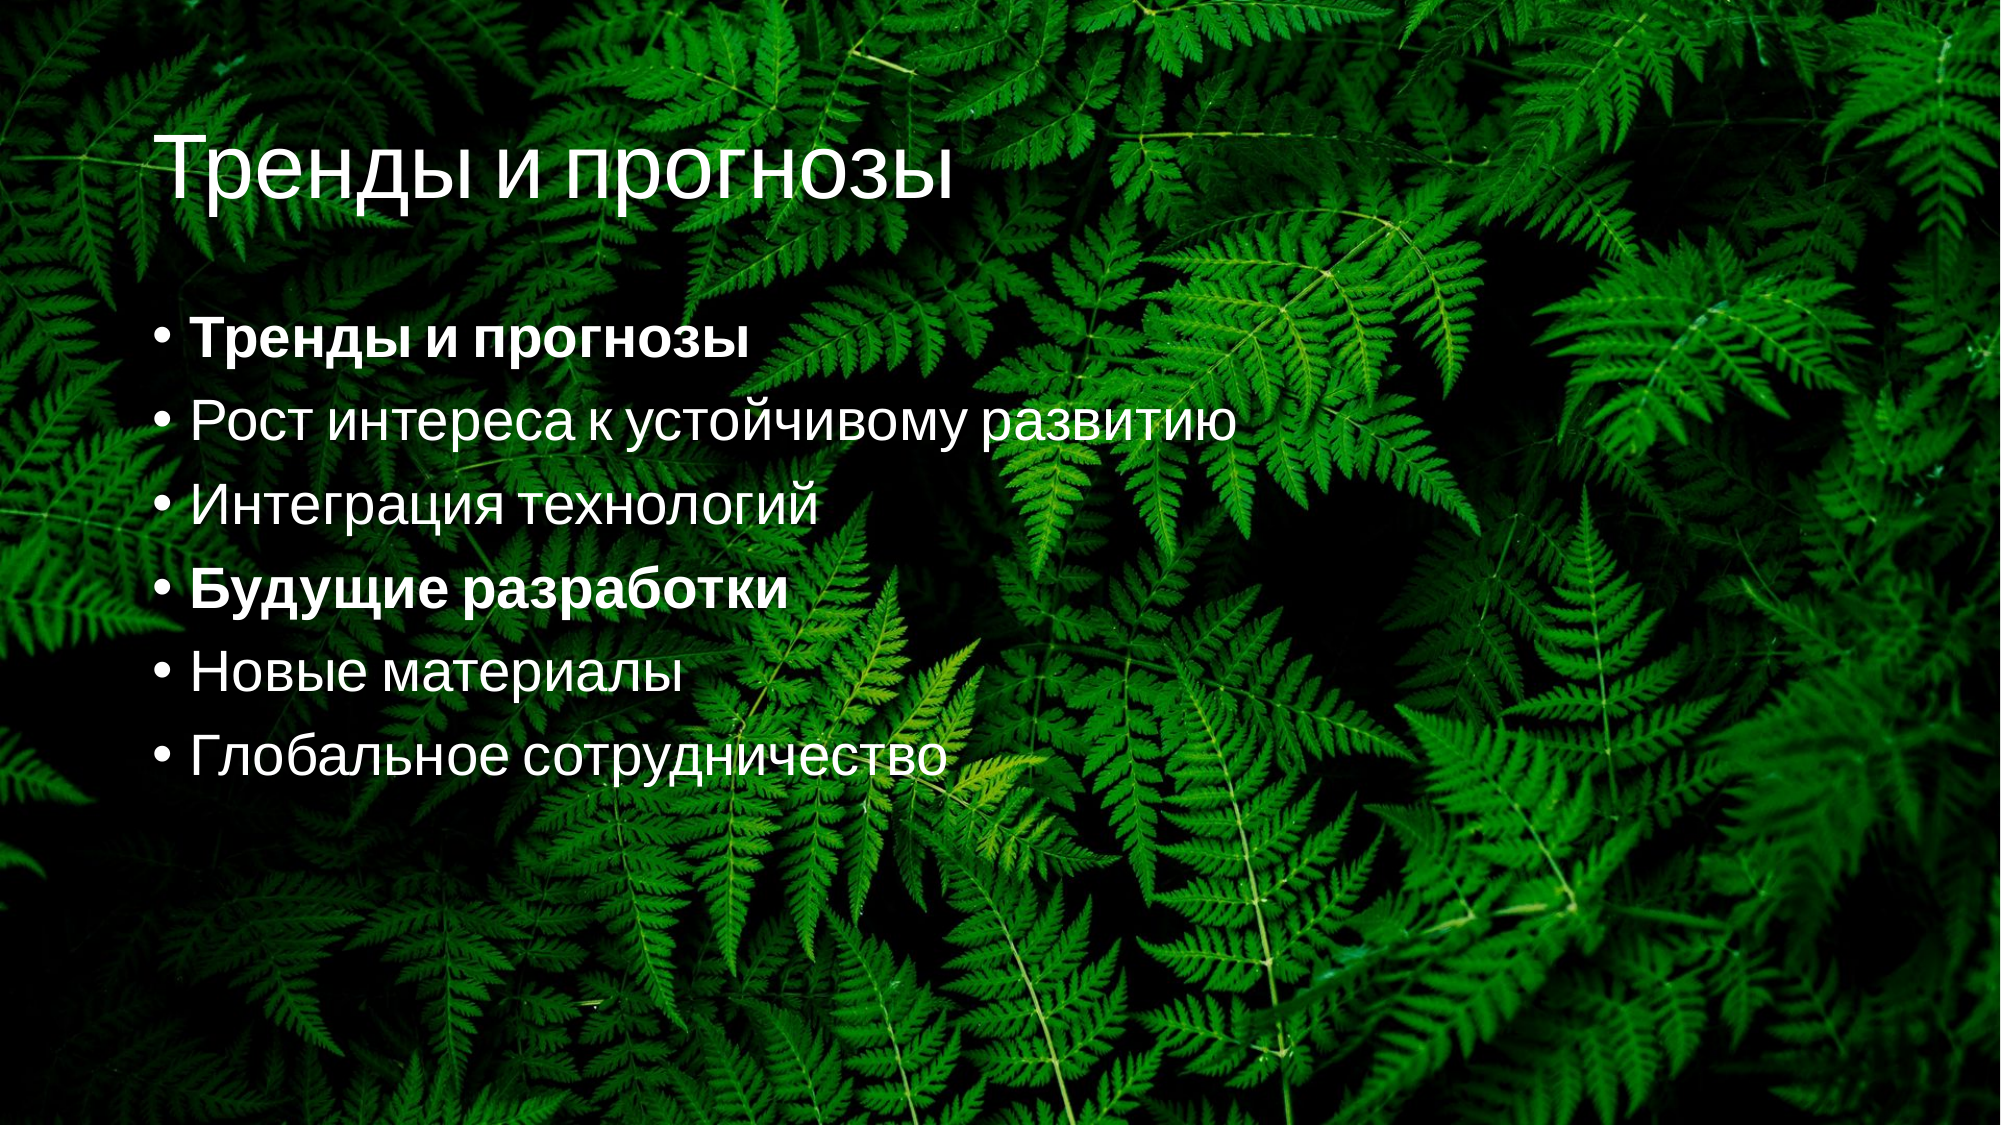

# Тренды и прогнозы
Тренды и прогнозы
Рост интереса к устойчивому развитию
Интеграция технологий
Будущие разработки
Новые материалы
Глобальное сотрудничество